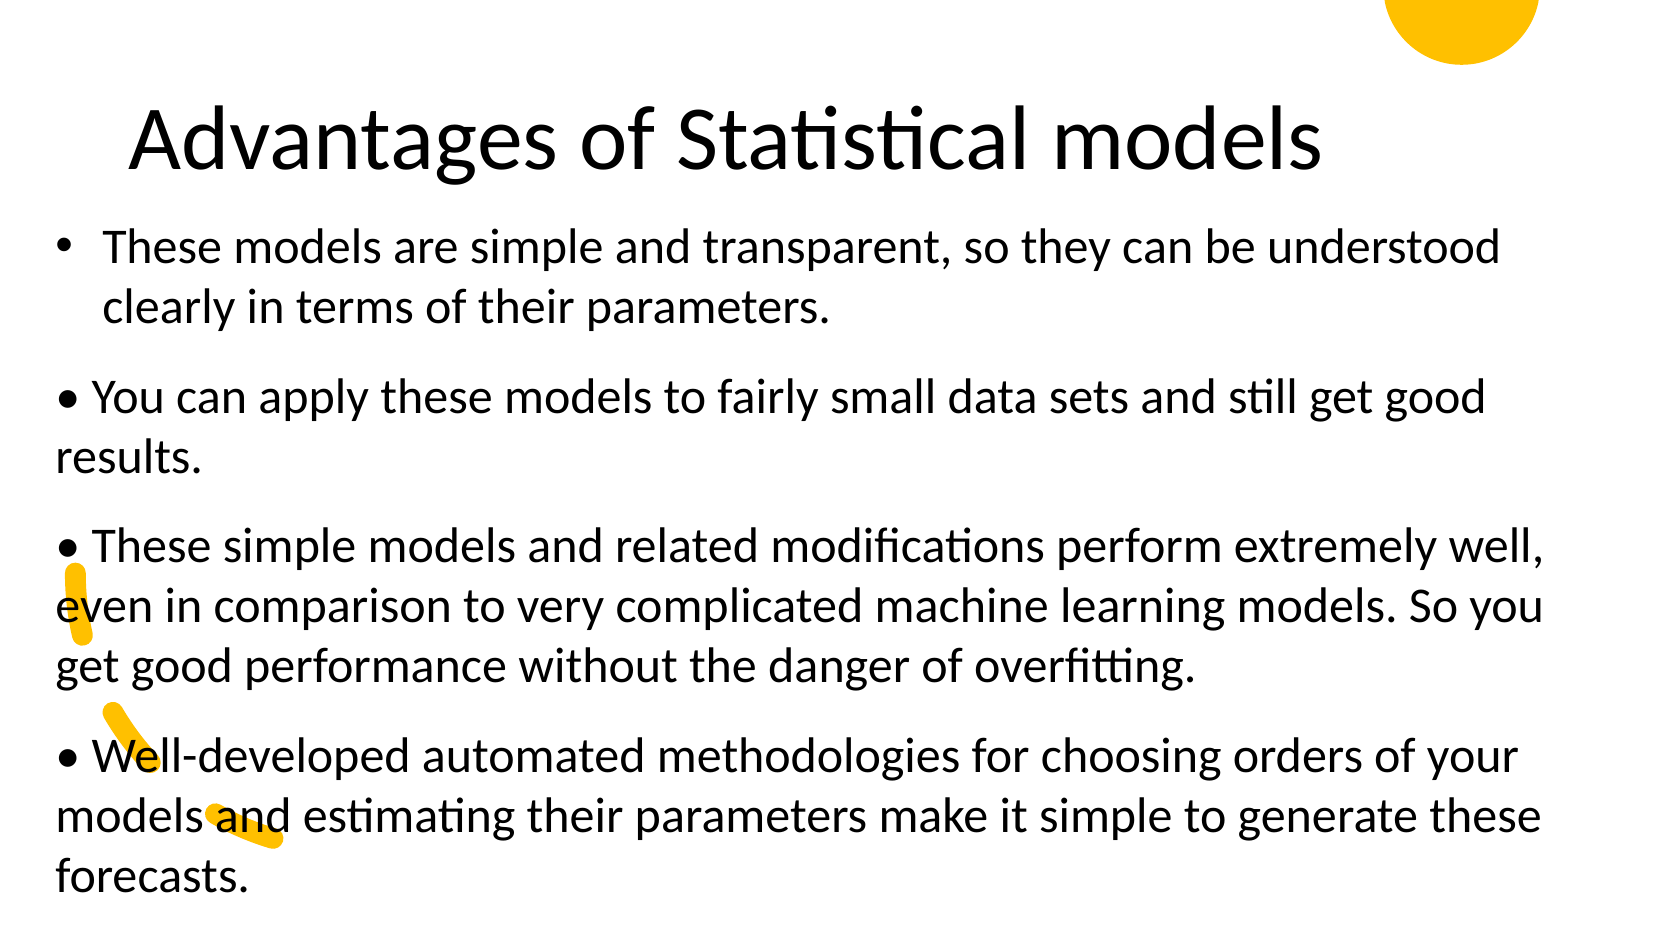

Advantages of Statistical models
These models are simple and transparent, so they can be understood clearly in terms of their parameters.
• You can apply these models to fairly small data sets and still get good results.
• These simple models and related modifications perform extremely well, even in comparison to very complicated machine learning models. So you get good performance without the danger of overfitting.
• Well-developed automated methodologies for choosing orders of your models and estimating their parameters make it simple to generate these forecasts.